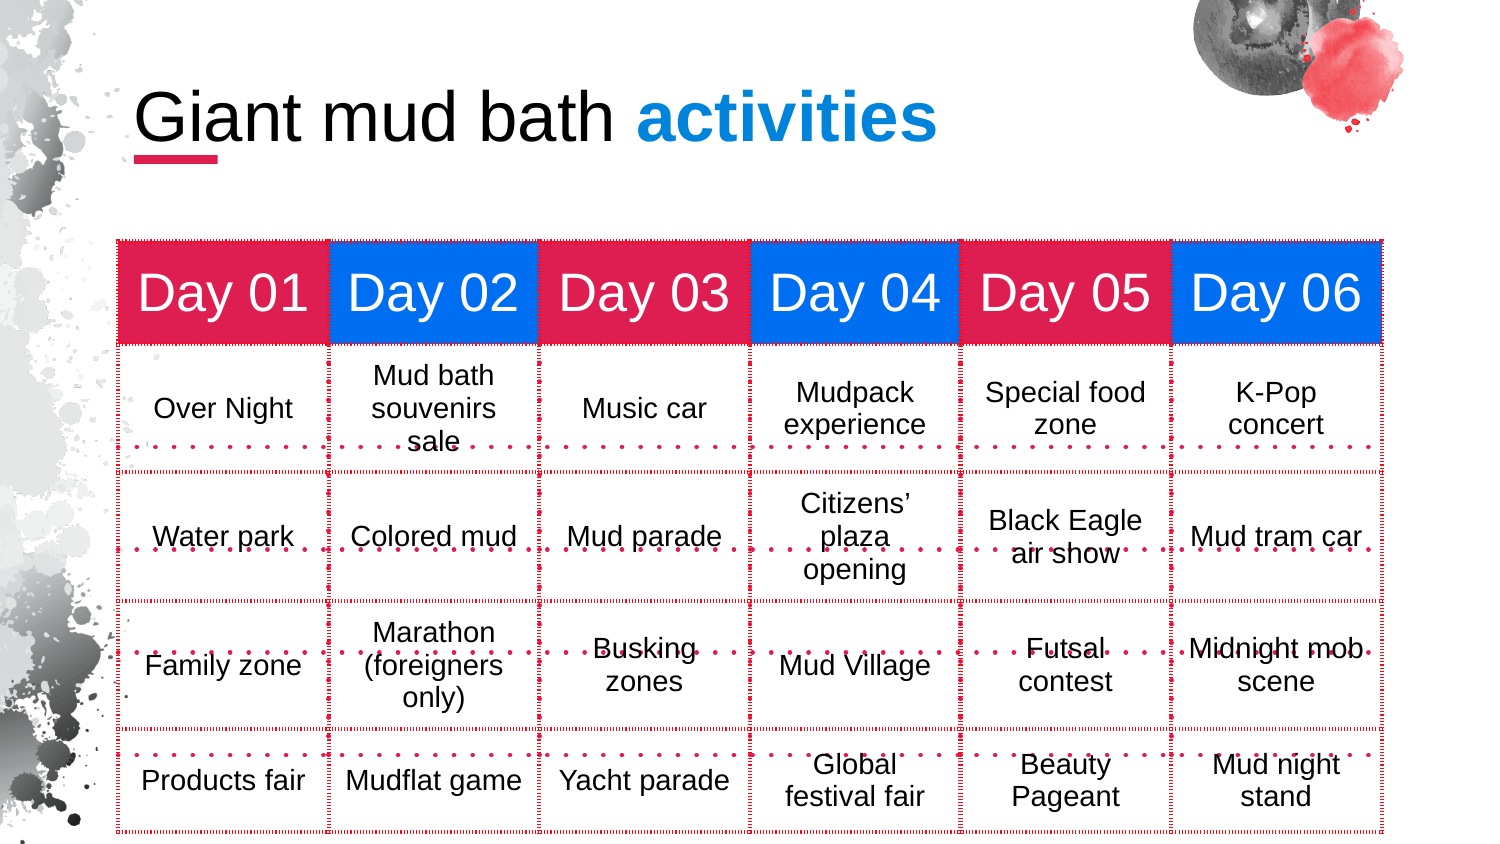

# Giant mud bath activities
| Day 01 | Day 02 | Day 03 | Day 04 | Day 05 | Day 06 |
| --- | --- | --- | --- | --- | --- |
| Over Night | Mud bath souvenirs sale | Music car | Mudpack experience | Special food zone | K-Pop concert |
| Water park | Colored mud | Mud parade | Citizens’ plaza opening | Black Eagle air show | Mud tram car |
| Family zone | Marathon (foreigners only) | Busking zones | Mud Village | Futsal contest | Midnight mob scene |
| Products fair | Mudflat game | Yacht parade | Global festival fair | Beauty Pageant | Mud night stand |